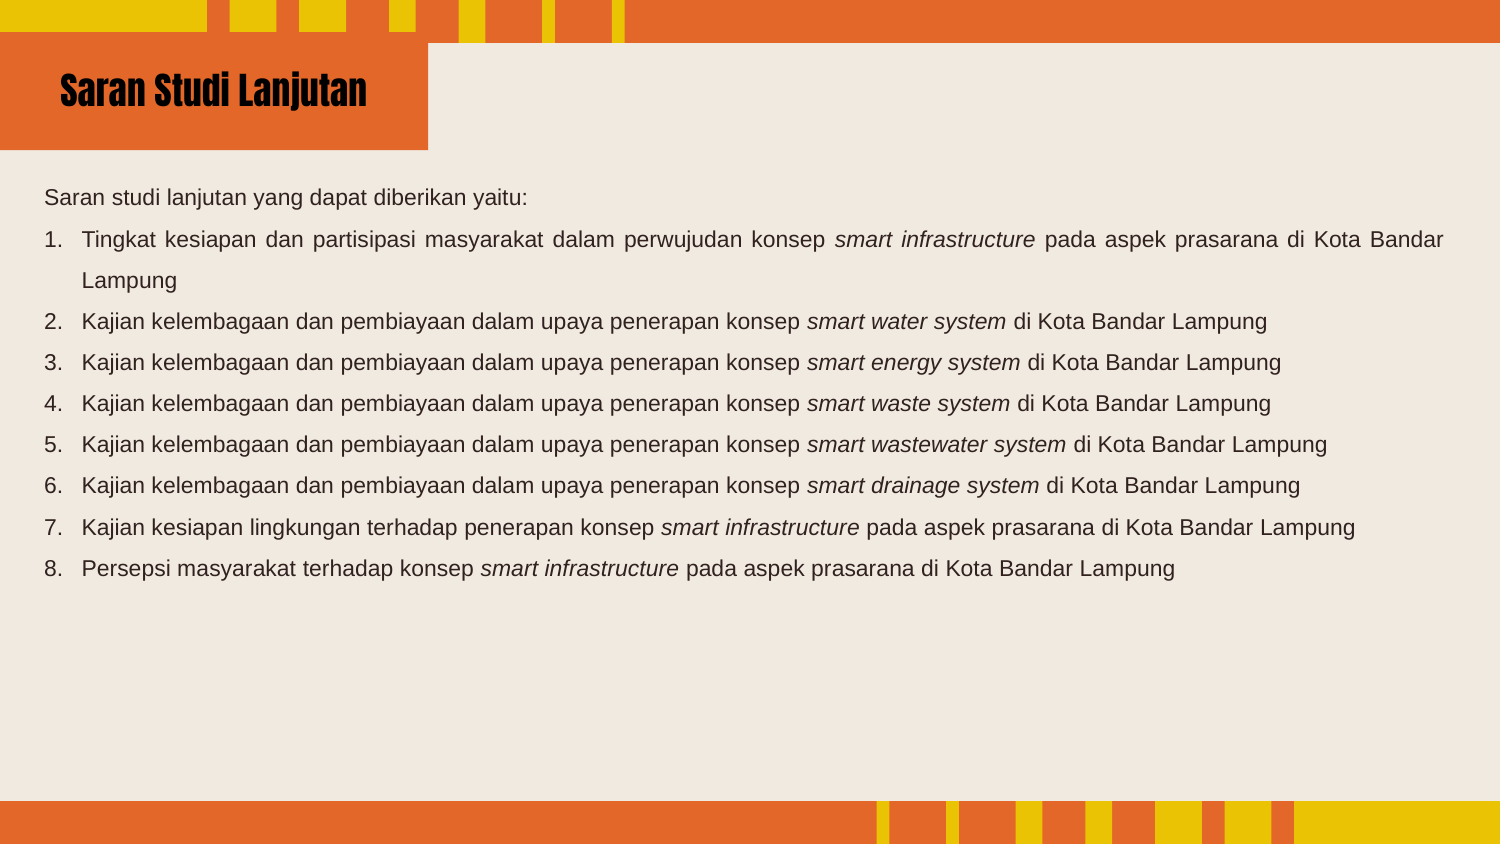

Saran Studi Lanjutan
Saran studi lanjutan yang dapat diberikan yaitu:
Tingkat kesiapan dan partisipasi masyarakat dalam perwujudan konsep smart infrastructure pada aspek prasarana di Kota Bandar Lampung
Kajian kelembagaan dan pembiayaan dalam upaya penerapan konsep smart water system di Kota Bandar Lampung
Kajian kelembagaan dan pembiayaan dalam upaya penerapan konsep smart energy system di Kota Bandar Lampung
Kajian kelembagaan dan pembiayaan dalam upaya penerapan konsep smart waste system di Kota Bandar Lampung
Kajian kelembagaan dan pembiayaan dalam upaya penerapan konsep smart wastewater system di Kota Bandar Lampung
Kajian kelembagaan dan pembiayaan dalam upaya penerapan konsep smart drainage system di Kota Bandar Lampung
Kajian kesiapan lingkungan terhadap penerapan konsep smart infrastructure pada aspek prasarana di Kota Bandar Lampung
Persepsi masyarakat terhadap konsep smart infrastructure pada aspek prasarana di Kota Bandar Lampung